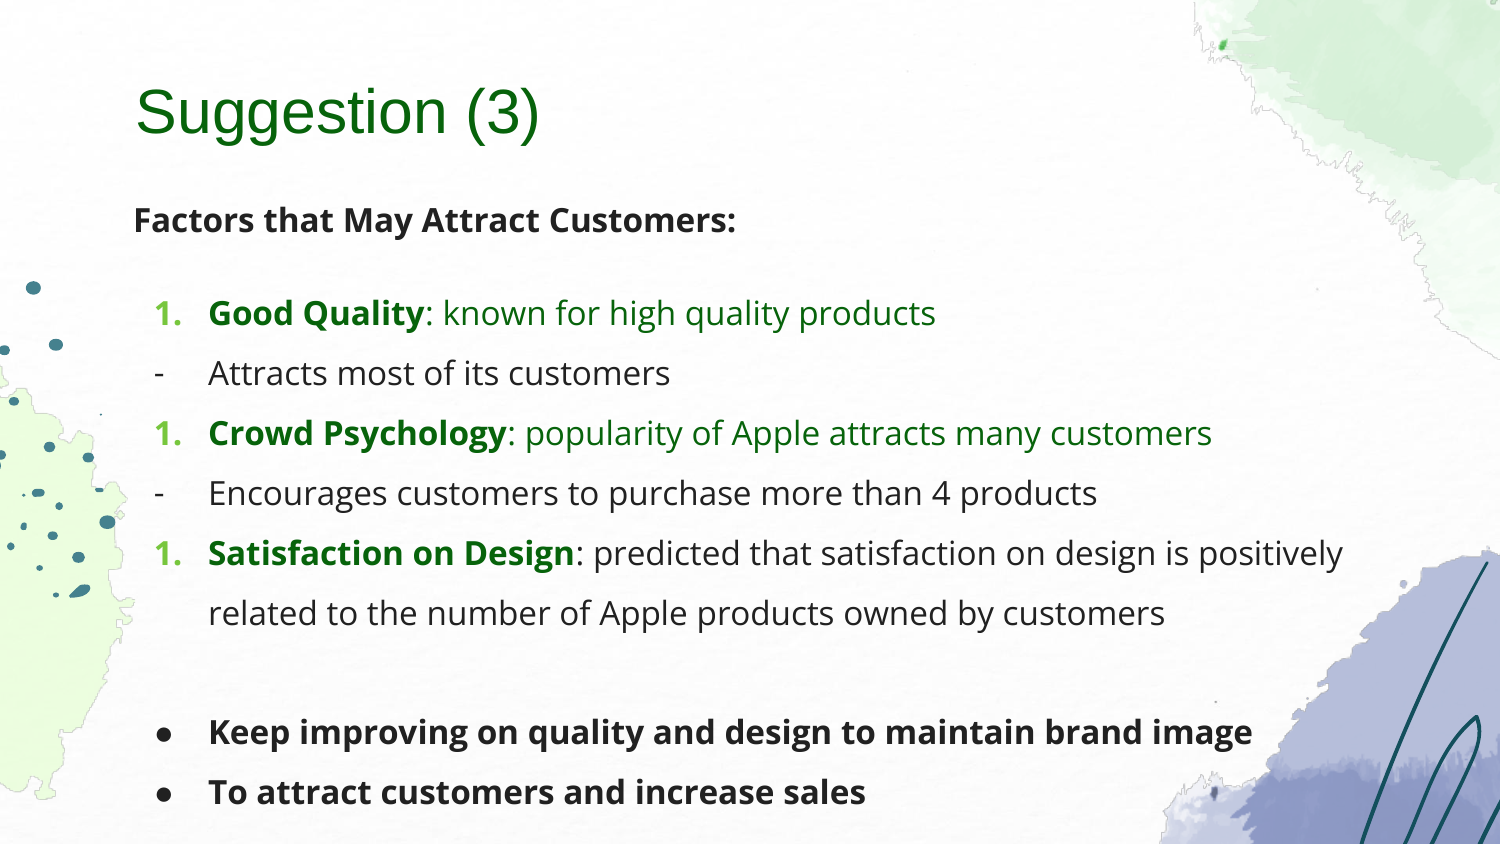

# Suggestion (3)
Factors that May Attract Customers:
Good Quality: known for high quality products
Attracts most of its customers
Crowd Psychology: popularity of Apple attracts many customers
Encourages customers to purchase more than 4 products
Satisfaction on Design: predicted that satisfaction on design is positively related to the number of Apple products owned by customers

Keep improving on quality and design to maintain brand image
To attract customers and increase sales